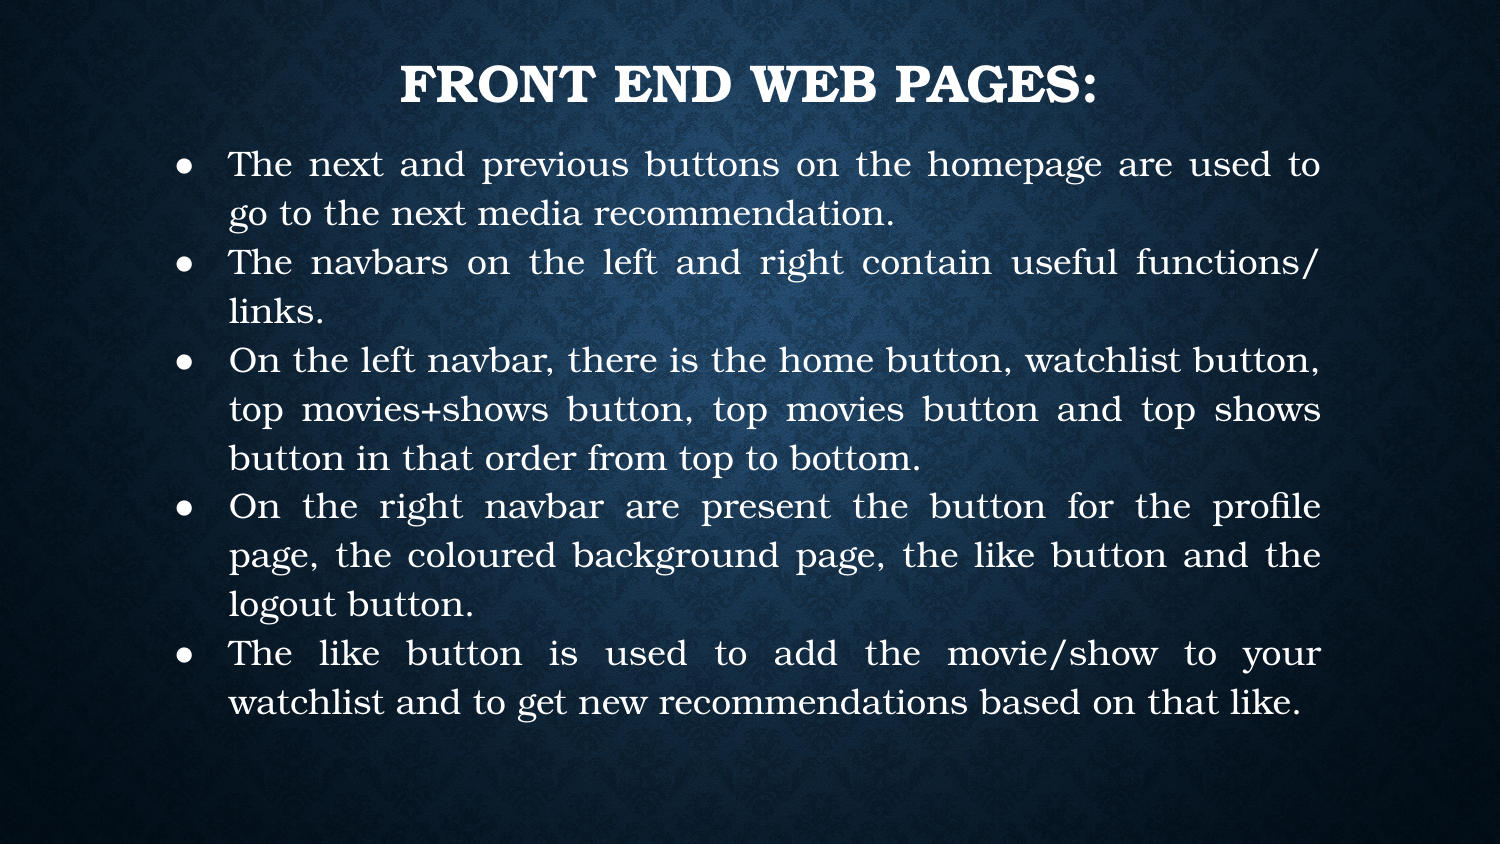

# FRONT END WEB PAGES:
The next and previous buttons on the homepage are used to go to the next media recommendation.
The navbars on the left and right contain useful functions/ links.
On the left navbar, there is the home button, watchlist button, top movies+shows button, top movies button and top shows button in that order from top to bottom.
On the right navbar are present the button for the profile page, the coloured background page, the like button and the logout button.
The like button is used to add the movie/show to your watchlist and to get new recommendations based on that like.